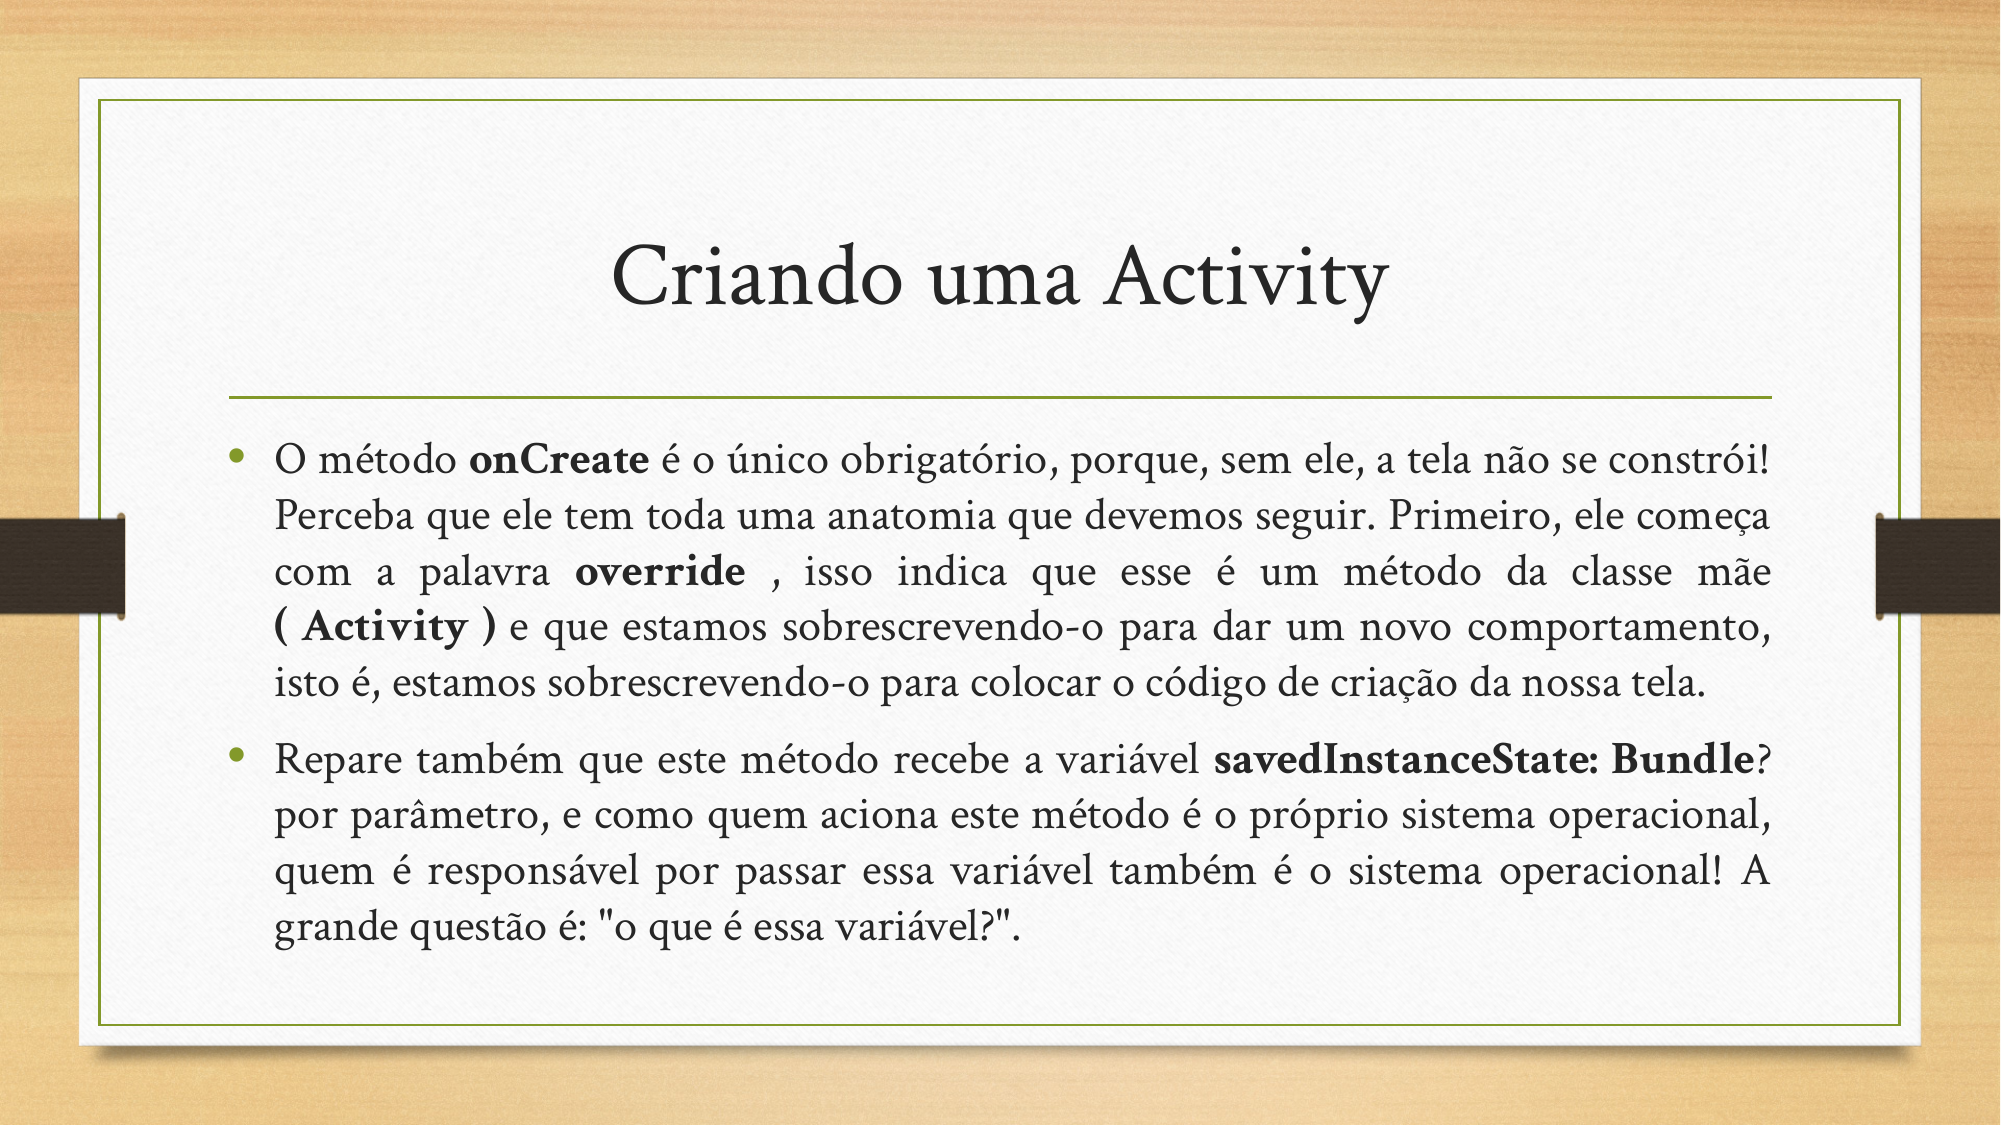

# Criando uma Activity
O método onCreate é o único obrigatório, porque, sem ele, a tela não se constrói! Perceba que ele tem toda uma anatomia que devemos seguir. Primeiro, ele começa com a palavra override , isso indica que esse é um método da classe mãe ( Activity ) e que estamos sobrescrevendo-o para dar um novo comportamento, isto é, estamos sobrescrevendo-o para colocar o código de criação da nossa tela.
Repare também que este método recebe a variável savedInstanceState: Bundle? por parâmetro, e como quem aciona este método é o próprio sistema operacional, quem é responsável por passar essa variável também é o sistema operacional! A grande questão é: "o que é essa variável?".